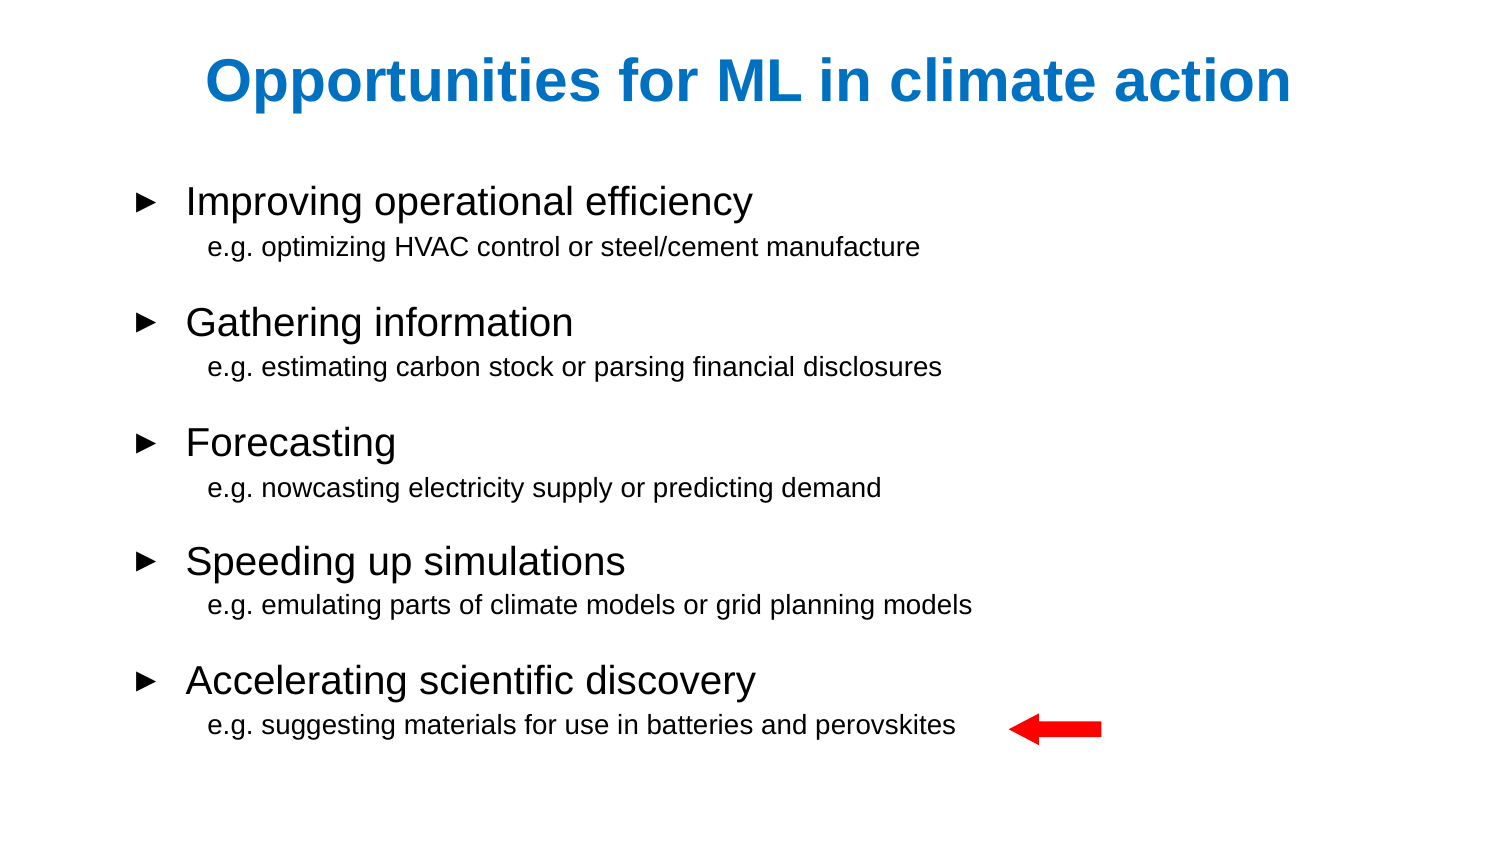

# Opportunities for ML in climate action

Improving operational efficiency
e.g. optimizing HVAC control or steel/cement manufacture

Gathering information
e.g. estimating carbon stock or parsing financial disclosures

Forecasting
e.g. nowcasting electricity supply or predicting demand

Speeding up simulations
e.g. emulating parts of climate models or grid planning models

Accelerating scientific discovery
e.g. suggesting materials for use in batteries and perovskites